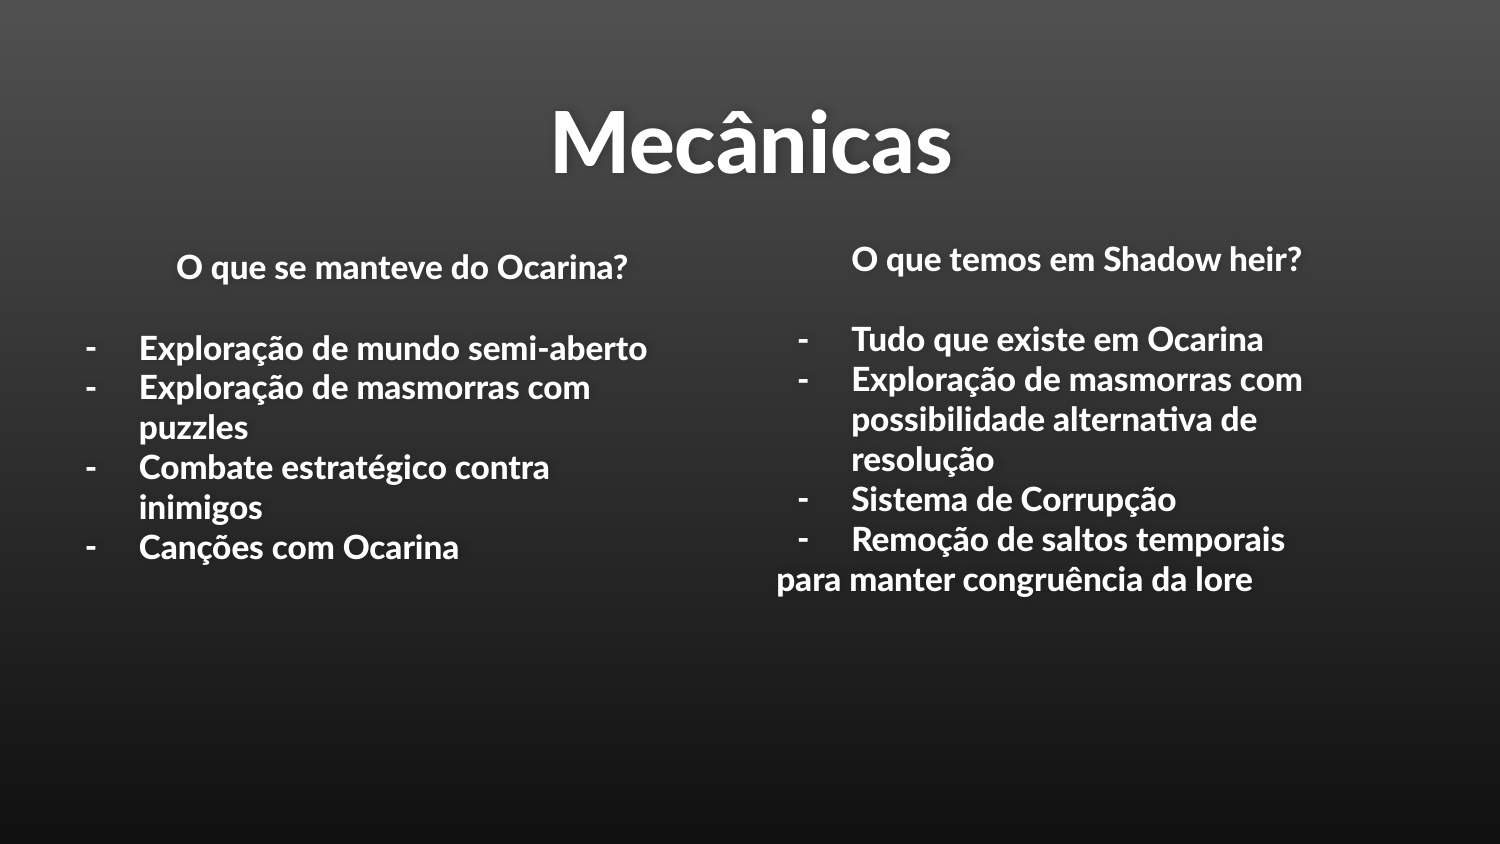

Mecânicas
O que temos em Shadow heir?

Tudo que existe em Ocarina
Exploração de masmorras com possibilidade alternativa de resolução
Sistema de Corrupção
Remoção de saltos temporais
para manter congruência da lore
# O que se manteve do Ocarina?

Exploração de mundo semi-aberto
Exploração de masmorras com puzzles
Combate estratégico contra inimigos
Canções com Ocarina